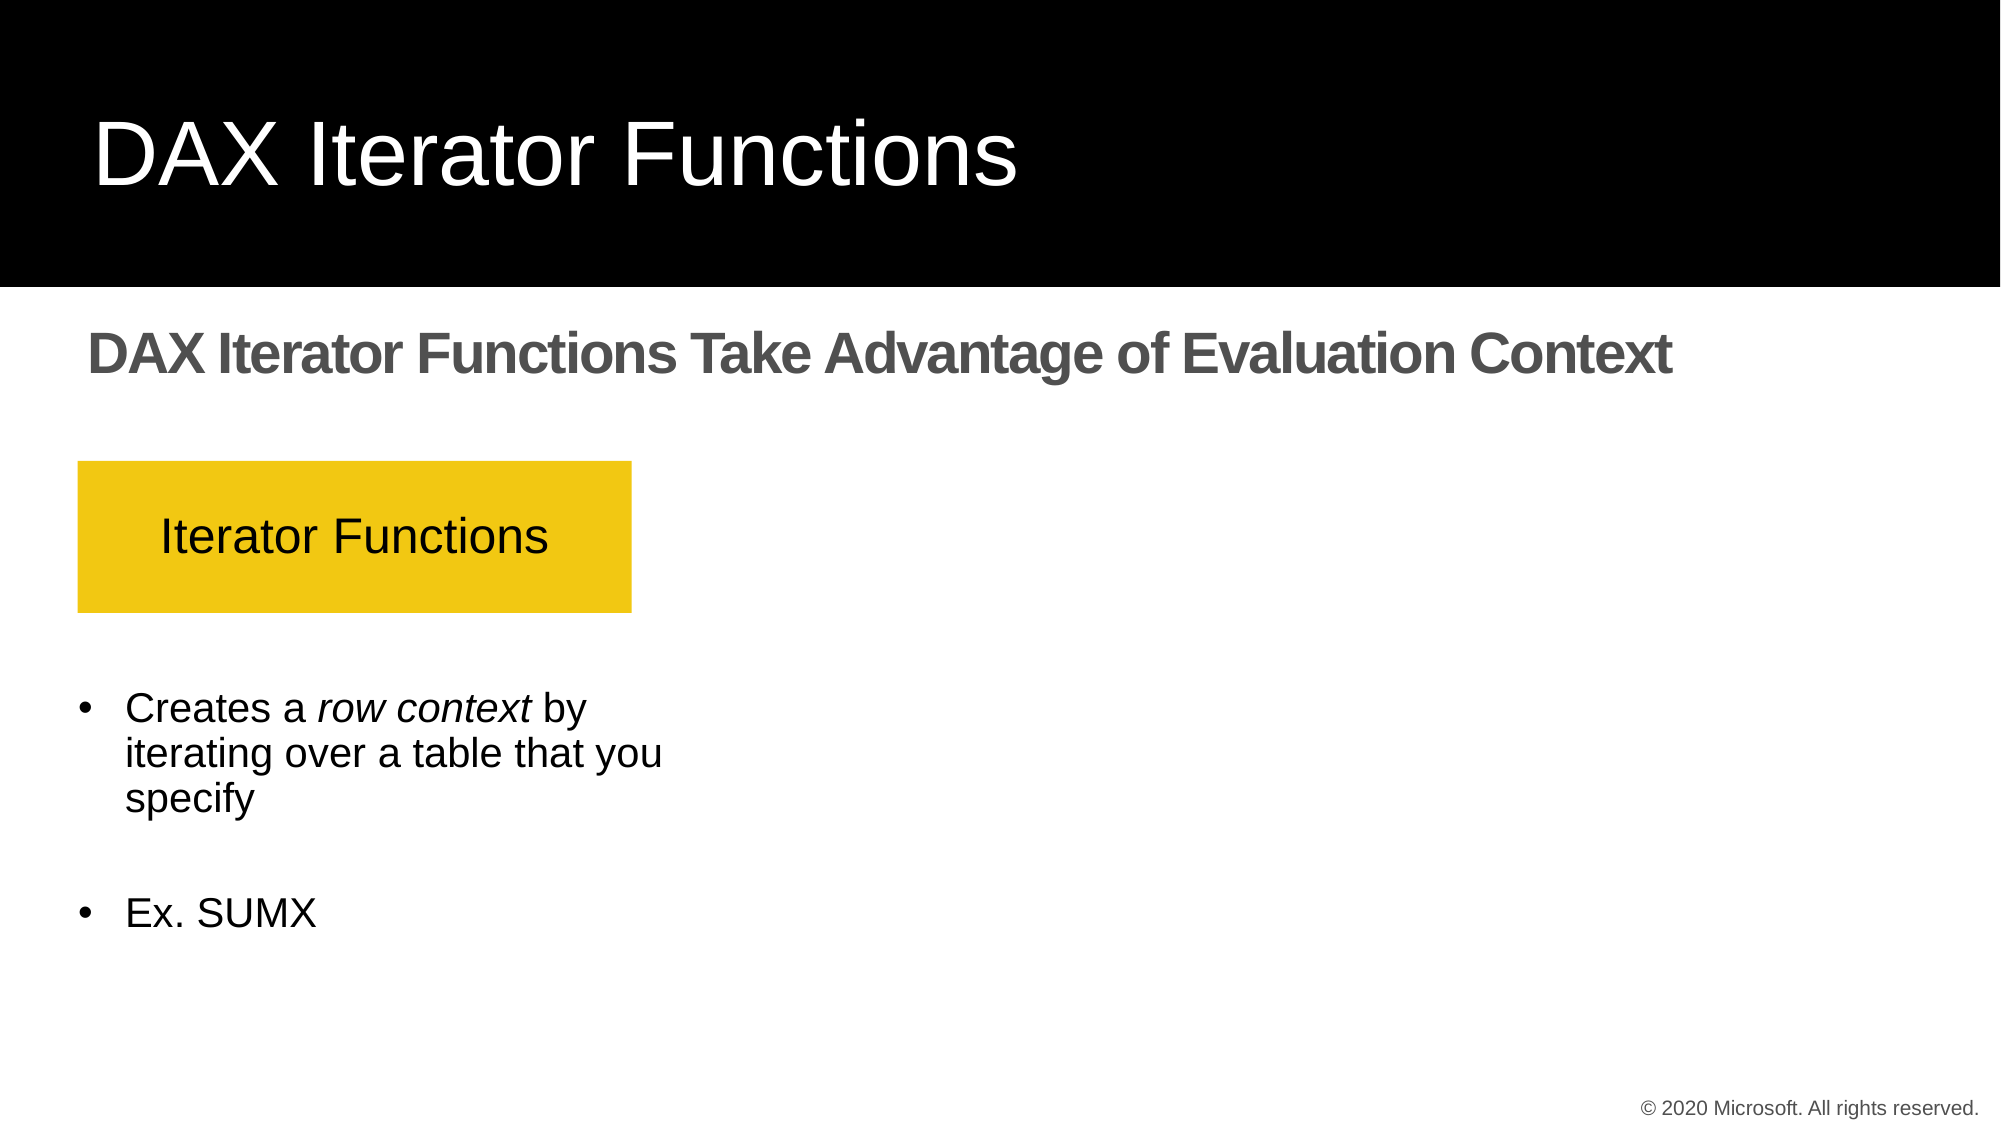

DAX Iterator Functions

# DAX Iterator Functions Take Advantage of Evaluation Context
Iterator Functions
Creates a row context by iterating over a table that you specify

Ex. SUMX

© 2020 Microsoft. All rights reserved.